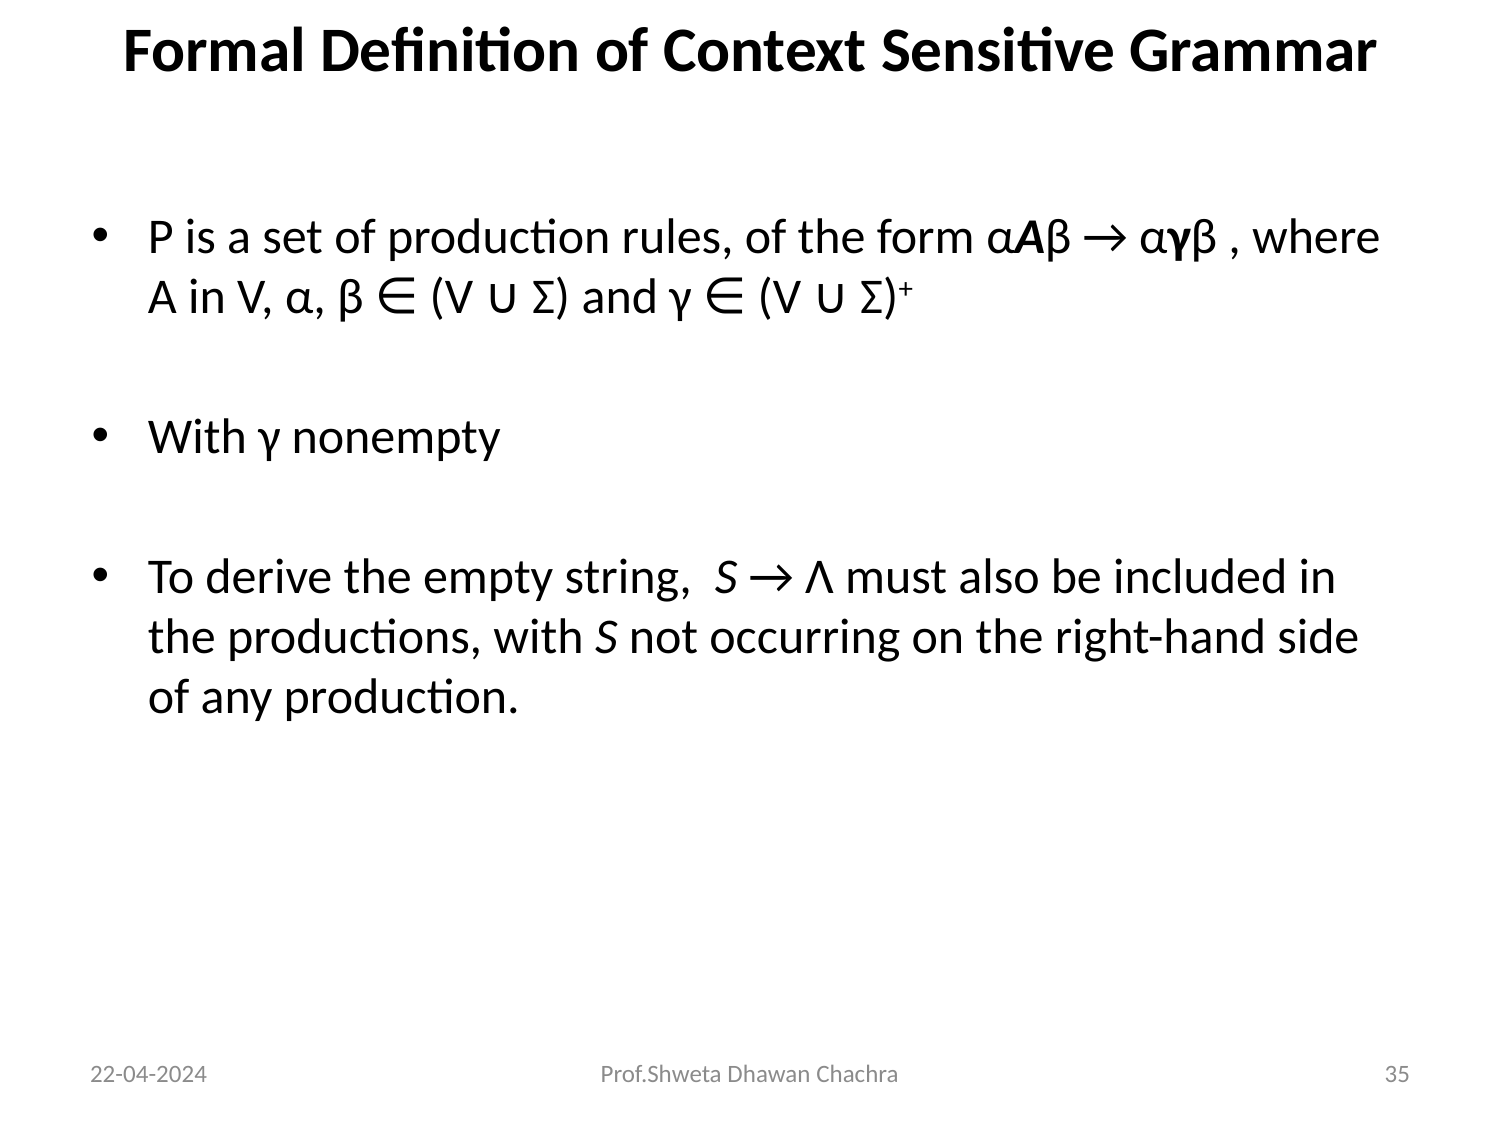

# Formal Definition of Context Sensitive Grammar
P is a set of production rules, of the form αAβ → αγβ , where A in V, α, β ∈ (V ∪ Σ) and γ ∈ (V ∪ Σ)+

With γ nonempty

To derive the empty string,  S → Λ must also be included in the productions, with S not occurring on the right-hand side of any production.
22-04-2024
Prof.Shweta Dhawan Chachra
35